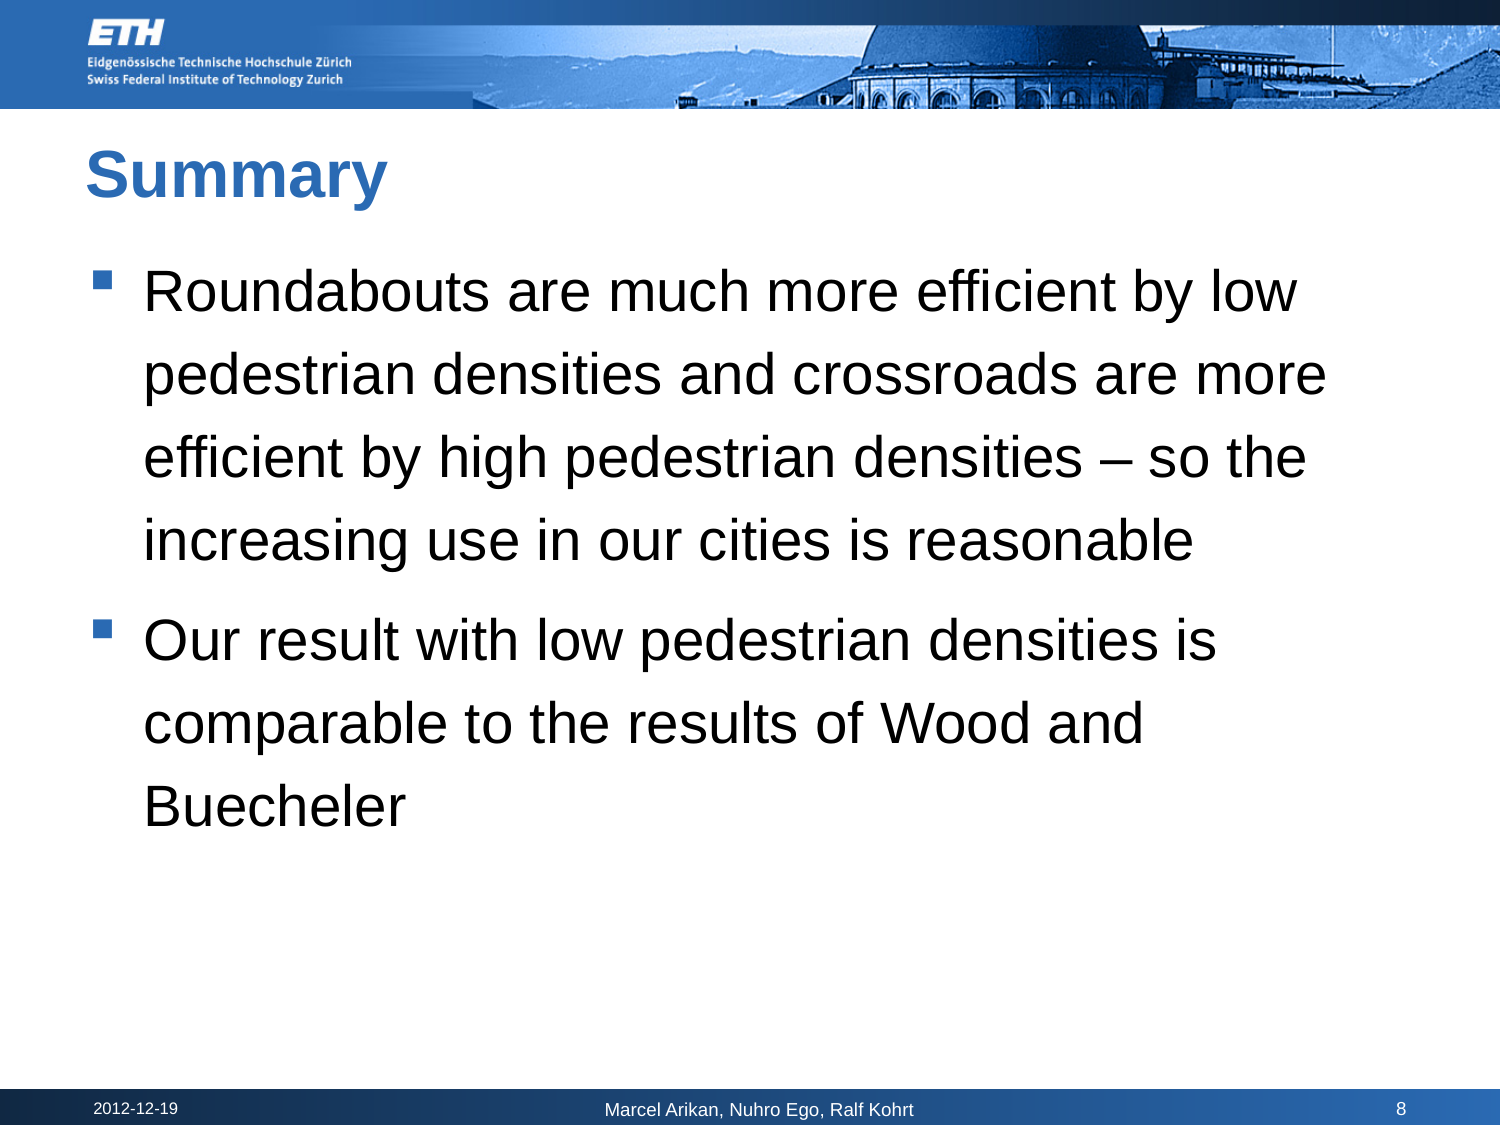

Summary
Roundabouts are much more efficient by low pedestrian densities and crossroads are more efficient by high pedestrian densities – so the increasing use in our cities is reasonable
Our result with low pedestrian densities is comparable to the results of Wood and Buecheler
8